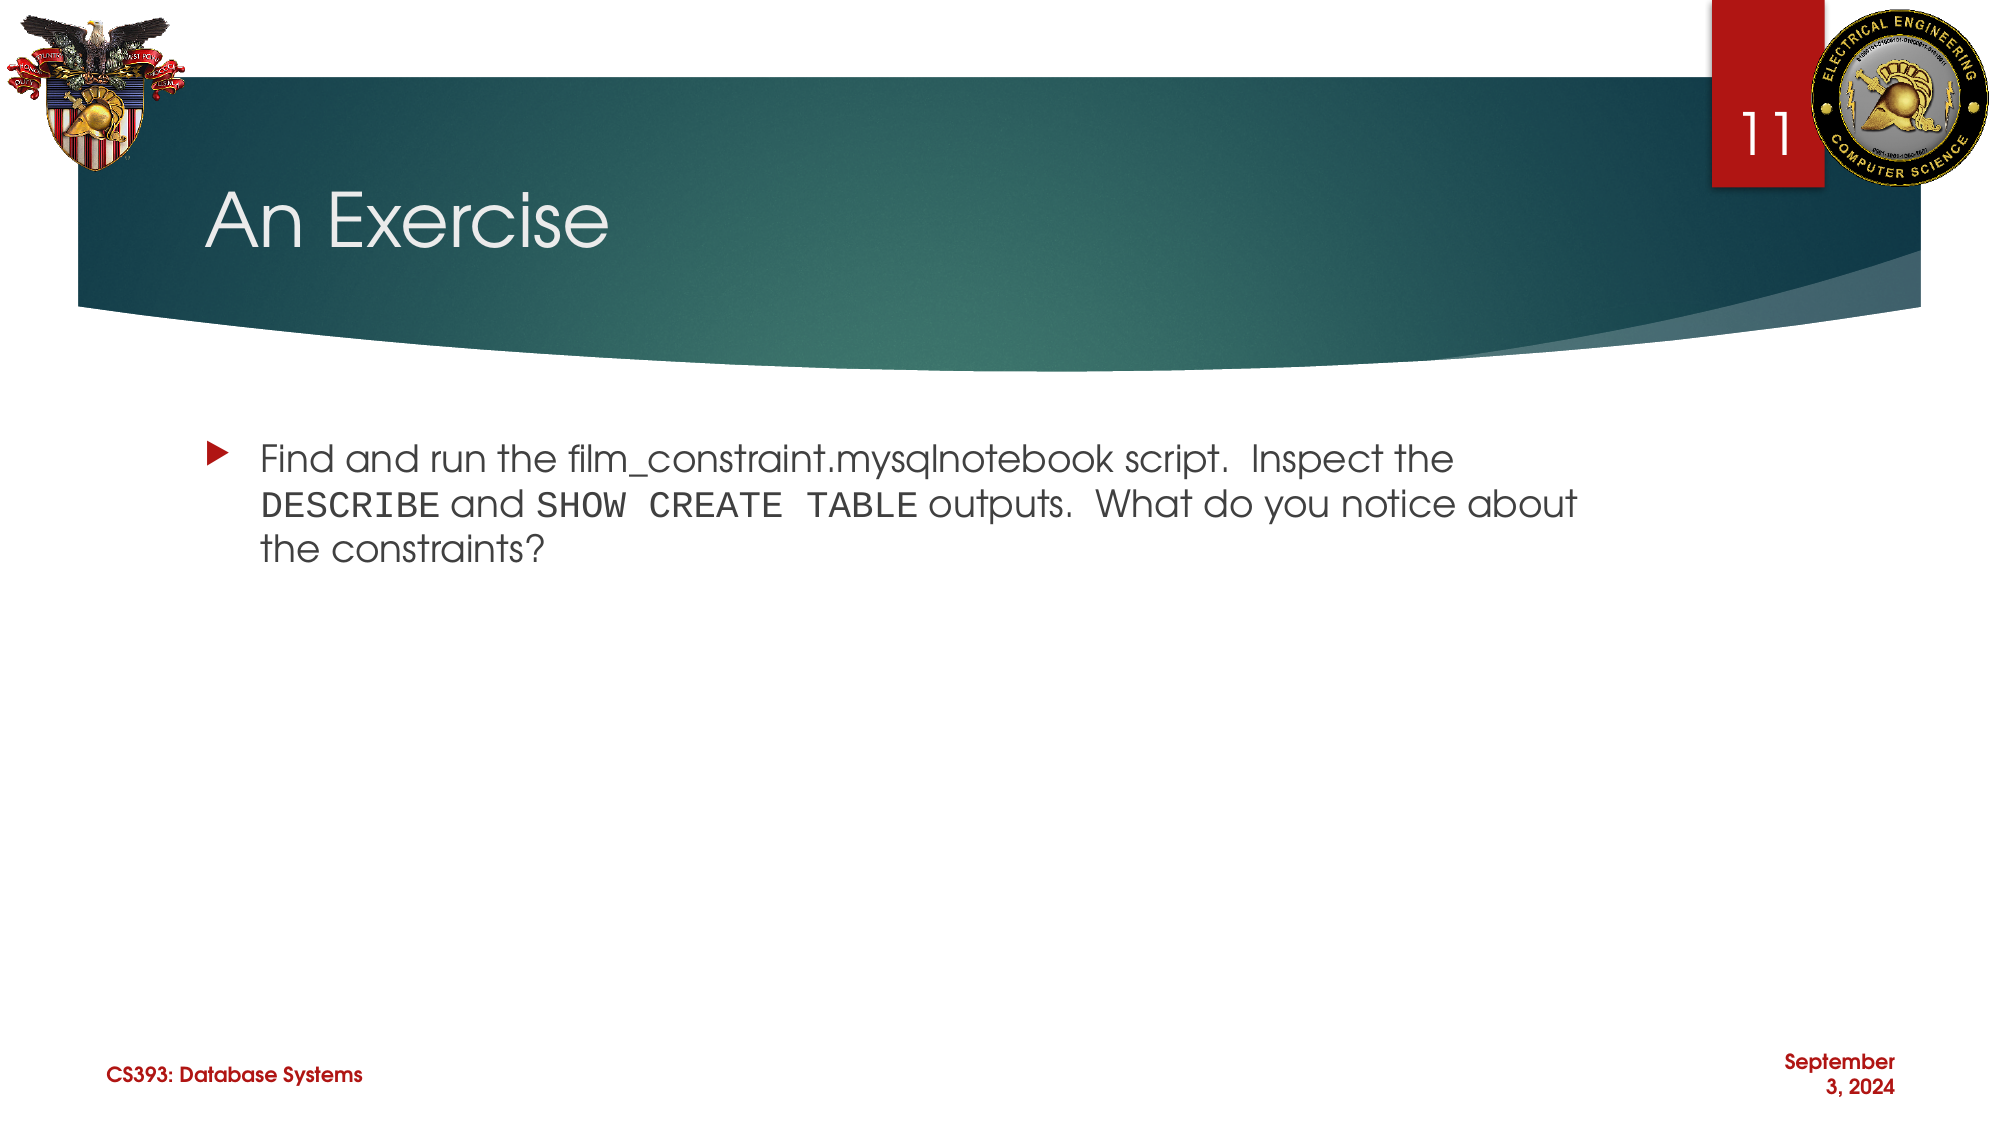

11
# An Exercise
Find and run the film_constraint.mysqlnotebook script.  Inspect the DESCRIBE and SHOW CREATE TABLE outputs.  What do you notice about the constraints?
CS393: Database Systems
September 3, 2024